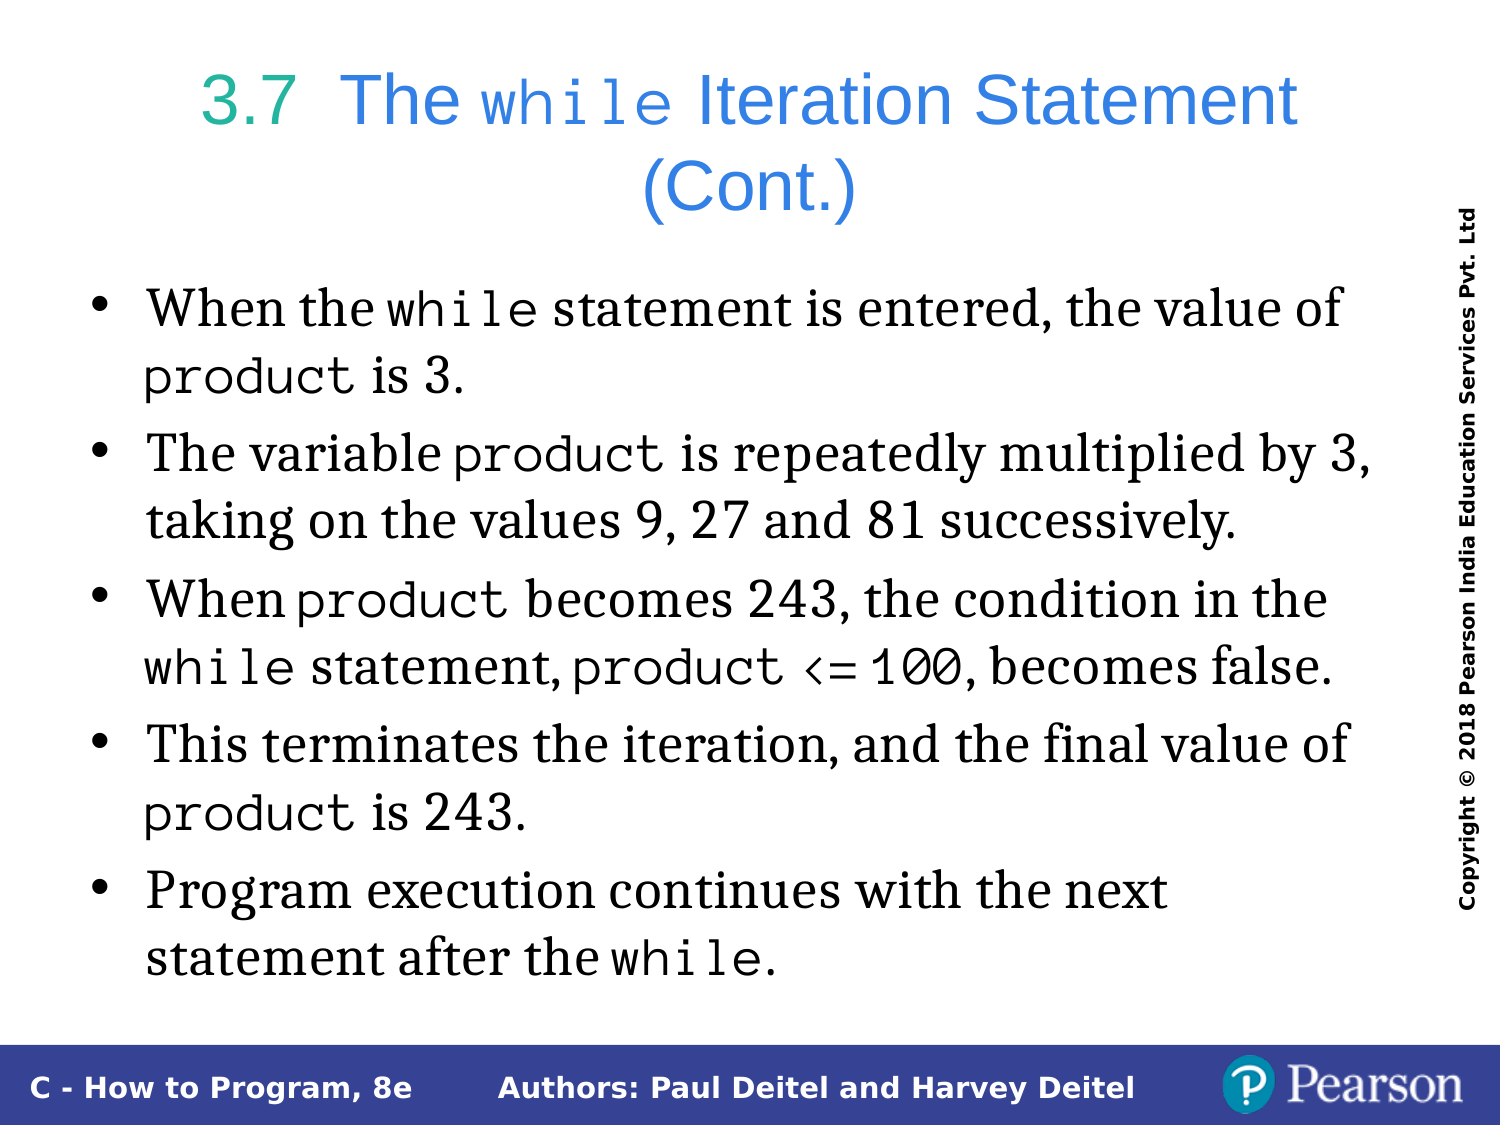

# 3.7  The while Iteration Statement (Cont.)
When the while statement is entered, the value of product is 3.
The variable product is repeatedly multiplied by 3, taking on the values 9, 27 and 81 successively.
When product becomes 243, the condition in the while statement, product <= 100, becomes false.
This terminates the iteration, and the final value of product is 243.
Program execution continues with the next statement after the while.